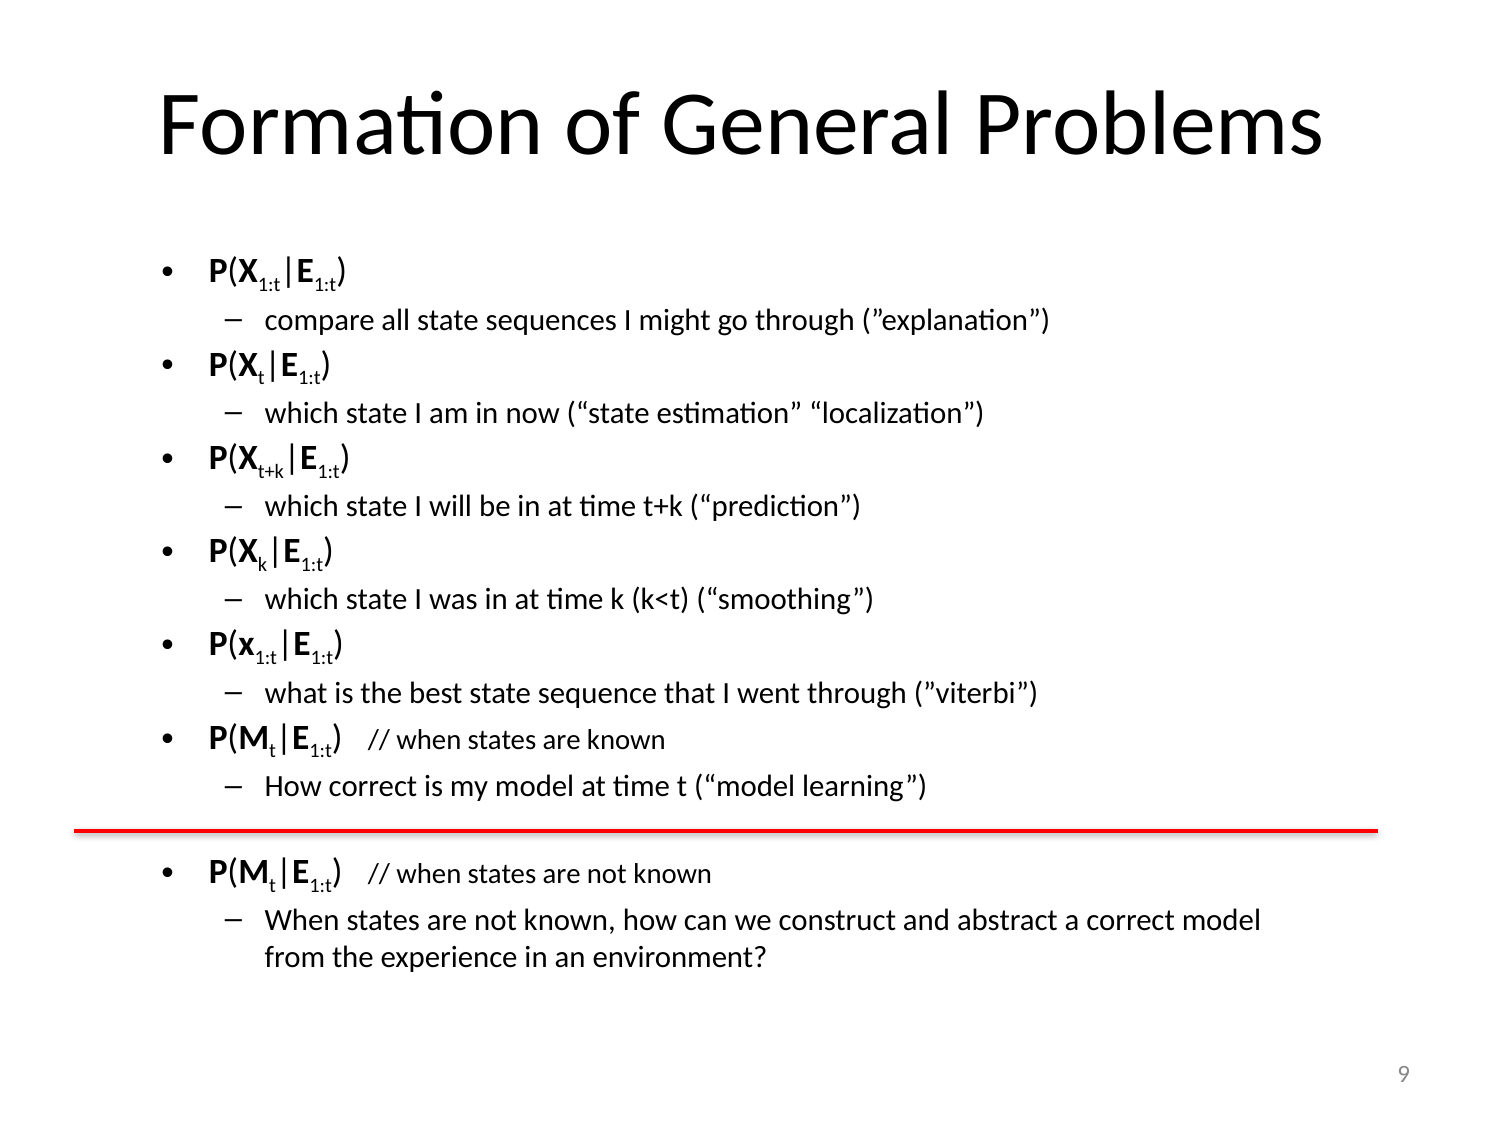

# Formation of General Problems
P(X1:t|E1:t)
compare all state sequences I might go through (”explanation”)
P(Xt|E1:t)
which state I am in now (“state estimation” “localization”)
P(Xt+k|E1:t)
which state I will be in at time t+k (“prediction”)
P(Xk|E1:t)
which state I was in at time k (k<t) (“smoothing”)
P(x1:t|E1:t)
what is the best state sequence that I went through (”viterbi”)
P(Mt|E1:t) 	// when states are known
How correct is my model at time t (“model learning”)

P(Mt|E1:t) 	// when states are not known
When states are not known, how can we construct and abstract a correct model from the experience in an environment?

9